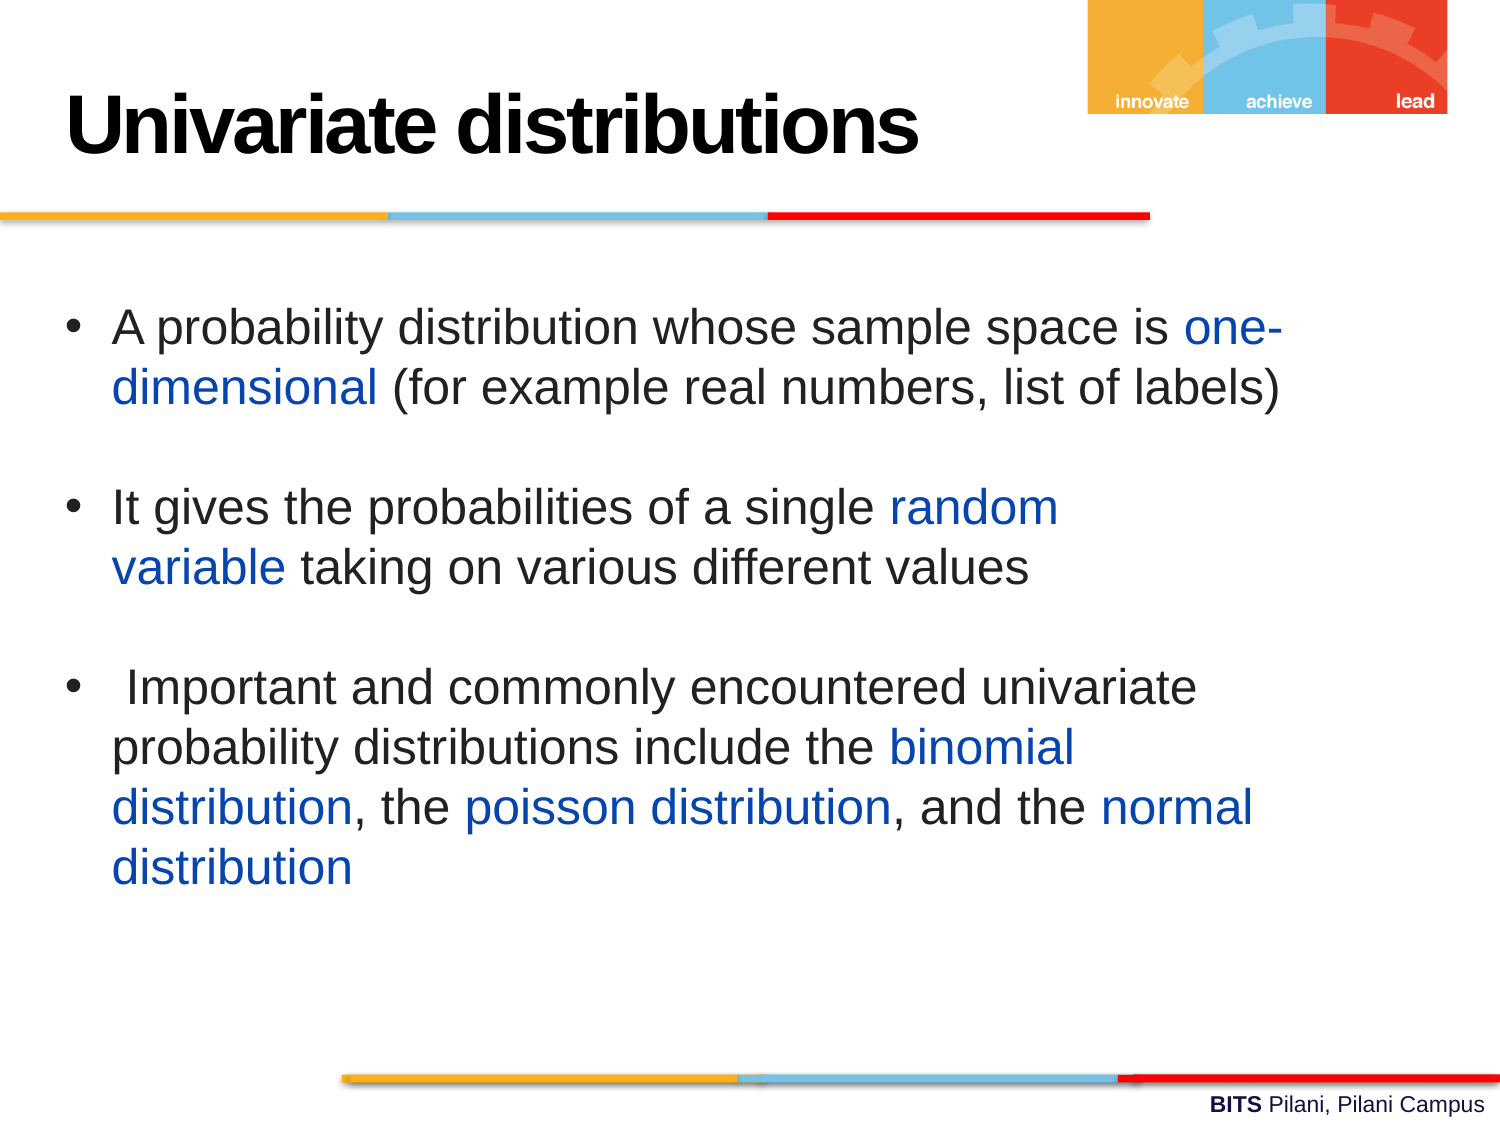

Univariate distributions
A probability distribution whose sample space is one-dimensional (for example real numbers, list of labels)

It gives the probabilities of a single random variable taking on various different values

 Important and commonly encountered univariate probability distributions include the binomial distribution, the poisson distribution, and the normal distribution